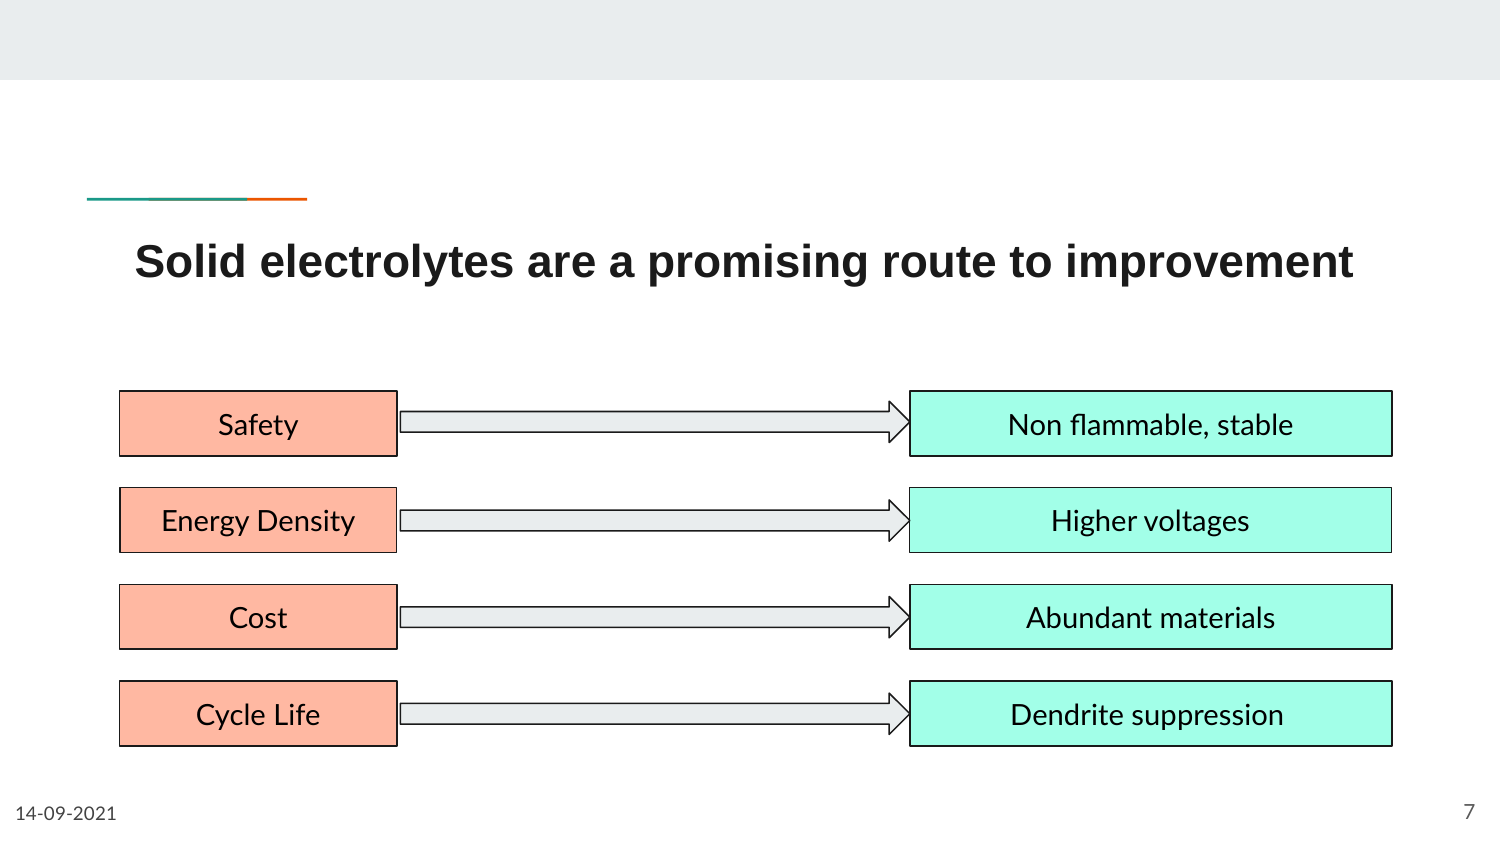

# Solid electrolytes are a promising route to improvement
Safety
Non flammable, stable

Higher voltages
Energy Density

Abundant materials
Cost

Dendrite suppression
Cycle Life

7
14-09-2021